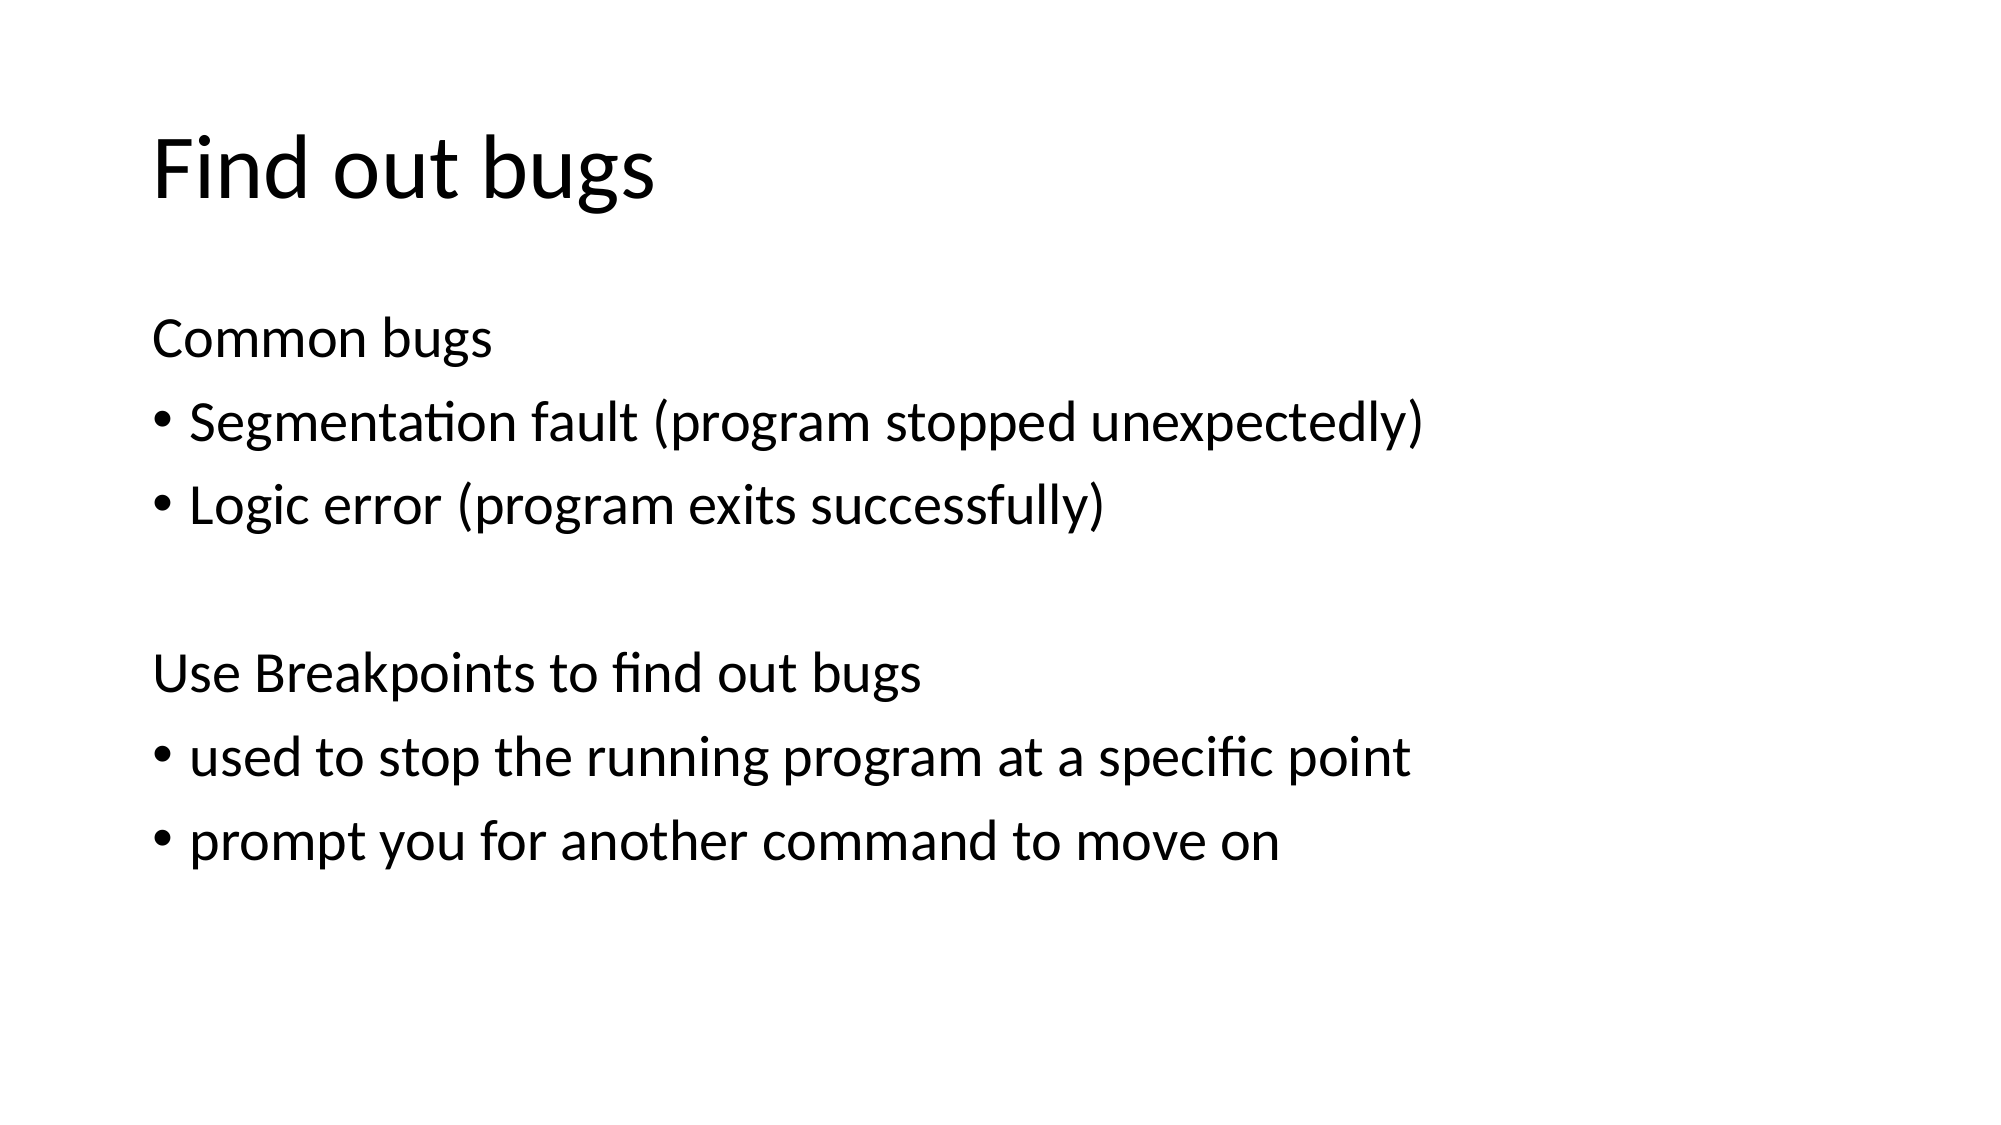

# Find out bugs
Common bugs
Segmentation fault (program stopped unexpectedly)
Logic error (program exits successfully)

Use Breakpoints to find out bugs
used to stop the running program at a specific point
prompt you for another command to move on